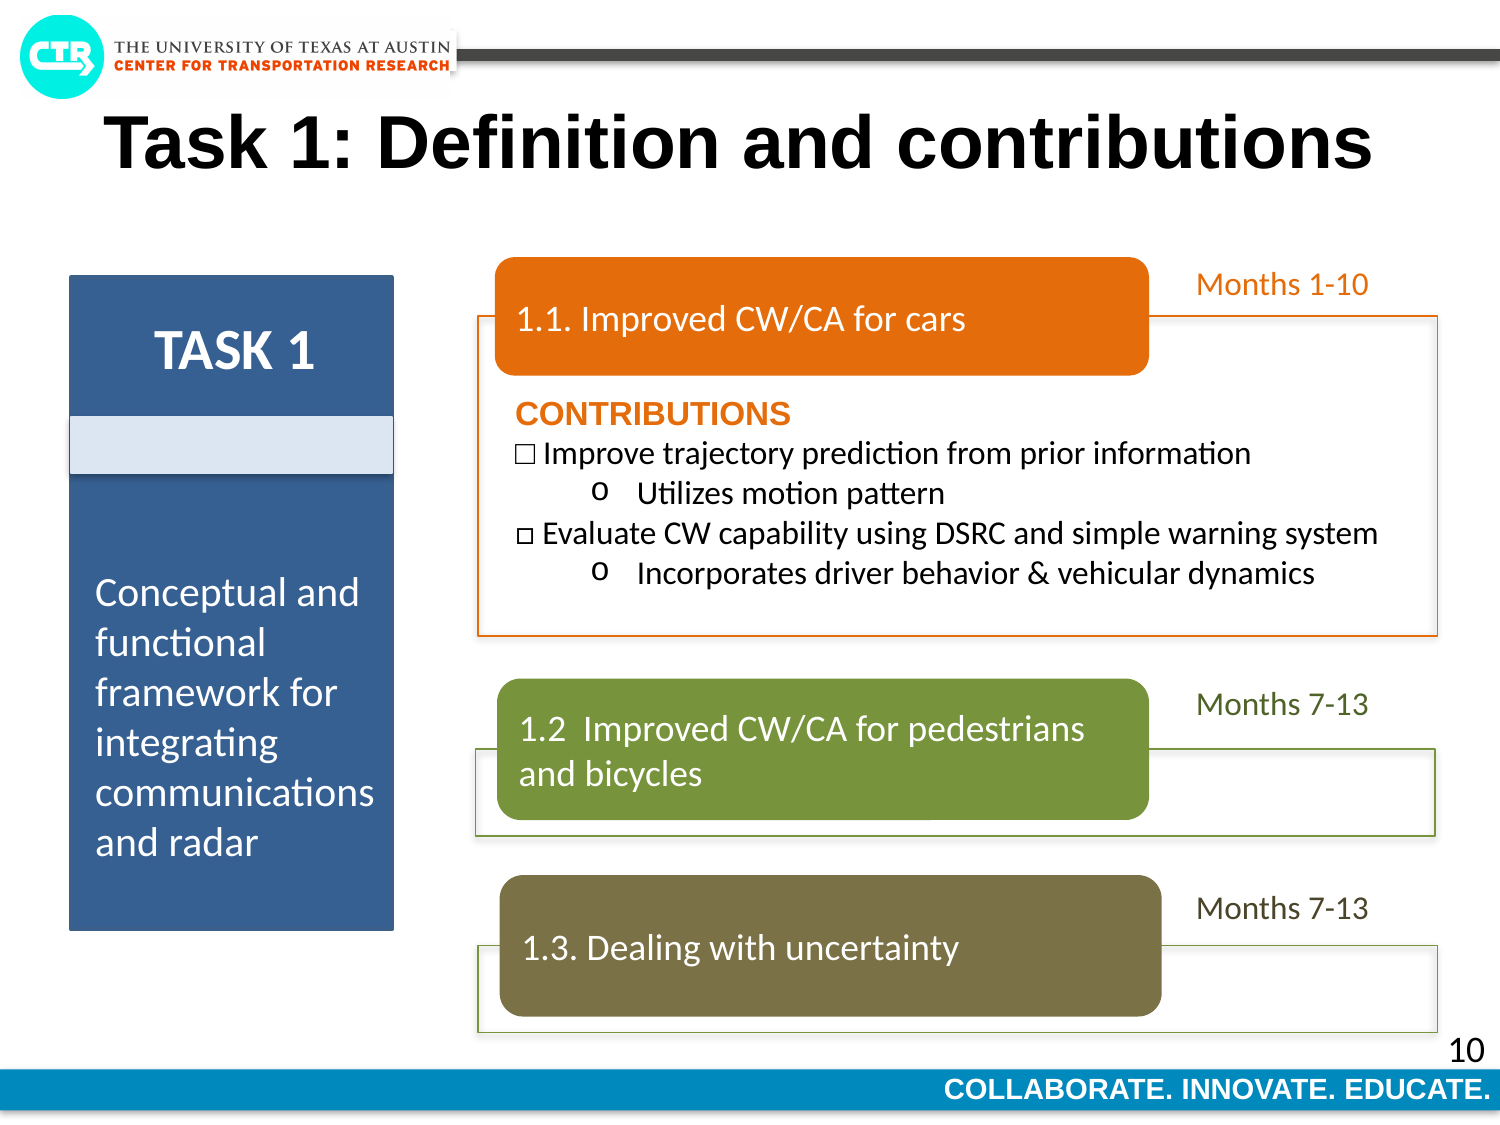

# Task 1: Definition and contributions
Months 1-10
1.1. Improved CW/CA for cars

TASK 1
CONTRIBUTIONS
□ Improve trajectory prediction from prior information
Utilizes motion pattern
□ Evaluate CW capability using DSRC and simple warning system
Incorporates driver behavior & vehicular dynamics

Conceptual and functional framework for integrating communications and radar
Months 7-13
1.2  Improved CW/CA for pedestrians and bicycles

1.3. Dealing with uncertainty
Months 7-13

10